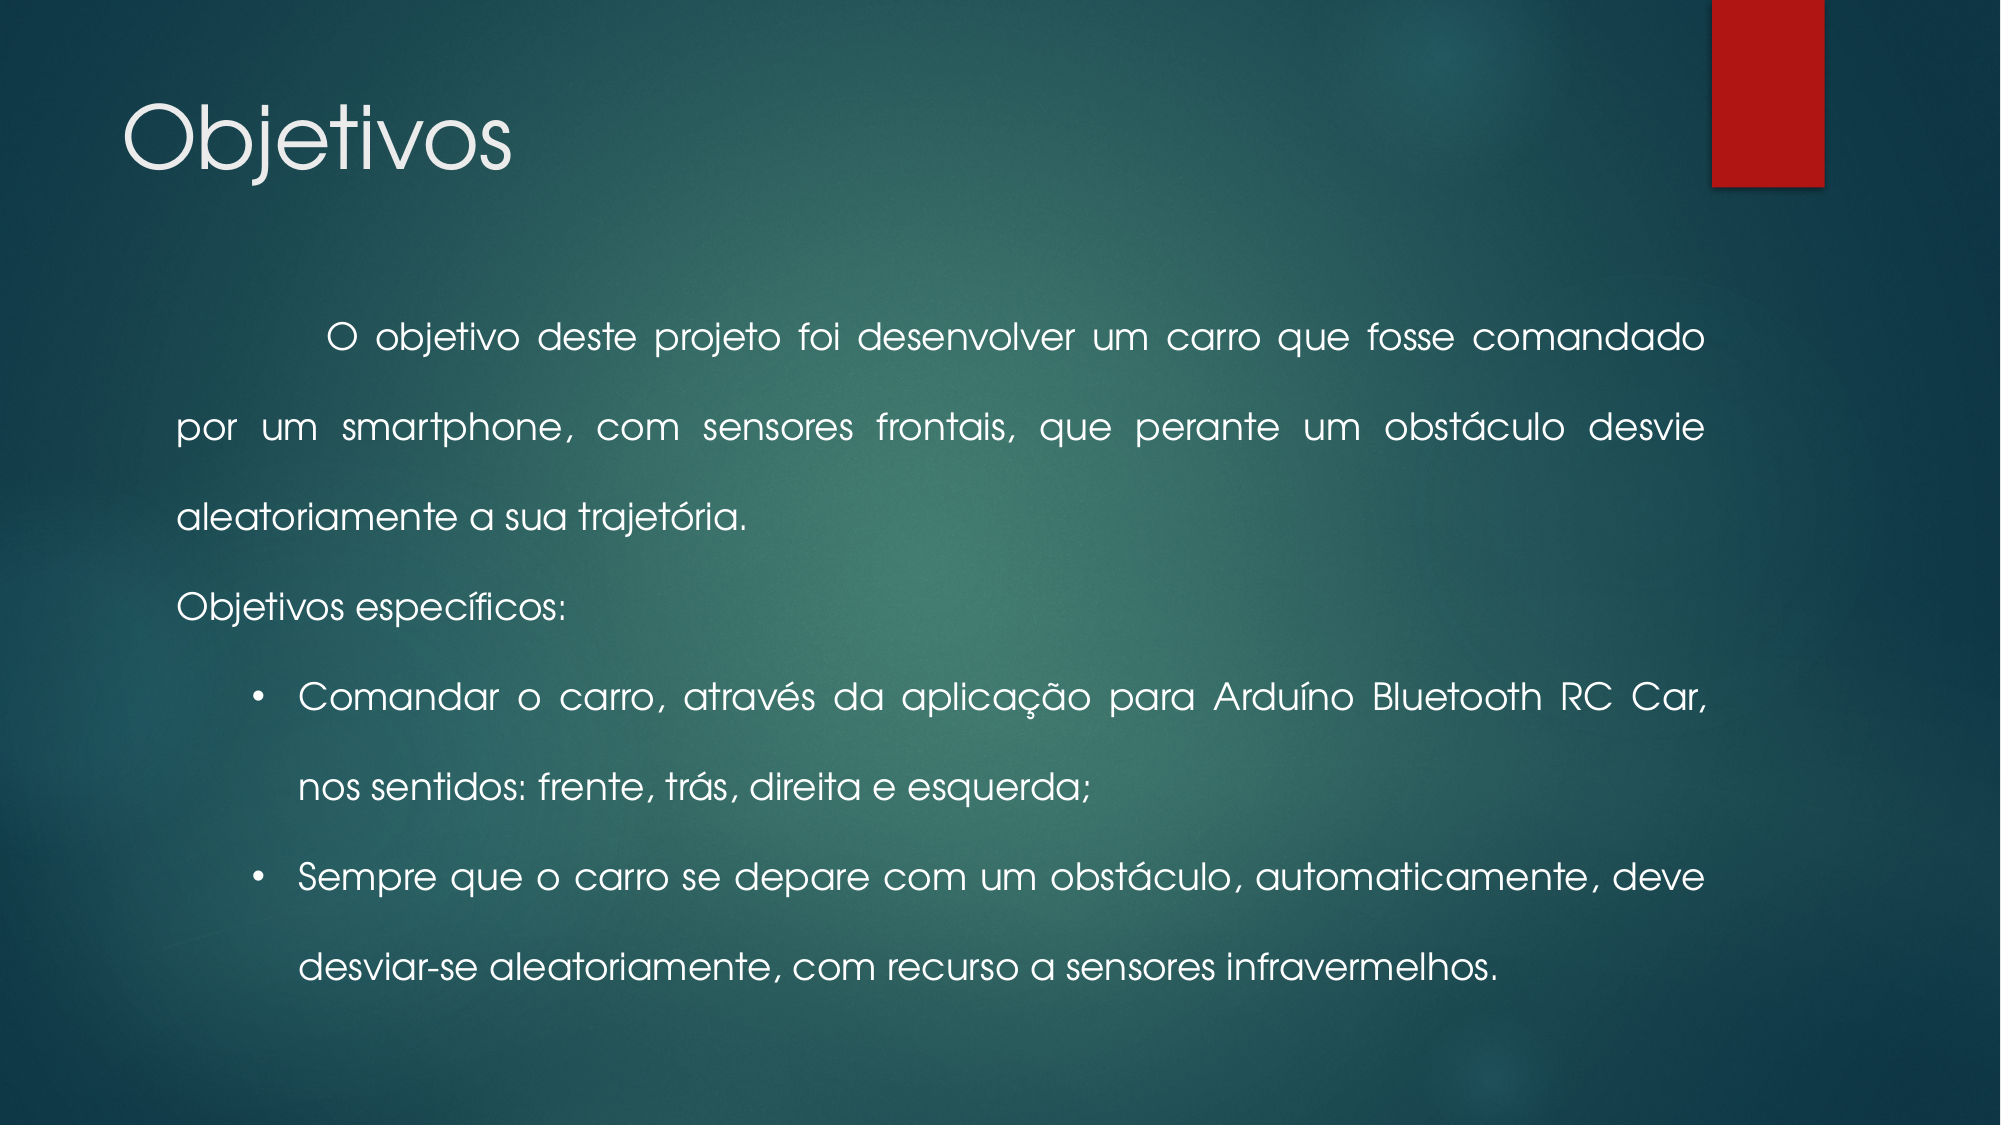

# Objetivos
	O objetivo deste projeto foi desenvolver um carro que fosse comandado por um smartphone, com sensores frontais, que perante um obstáculo desvie aleatoriamente a sua trajetória.
Objetivos específicos:
Comandar o carro, através da aplicação para Arduíno Bluetooth RC Car, nos sentidos: frente, trás, direita e esquerda;
Sempre que o carro se depare com um obstáculo, automaticamente, deve desviar-se aleatoriamente, com recurso a sensores infravermelhos.